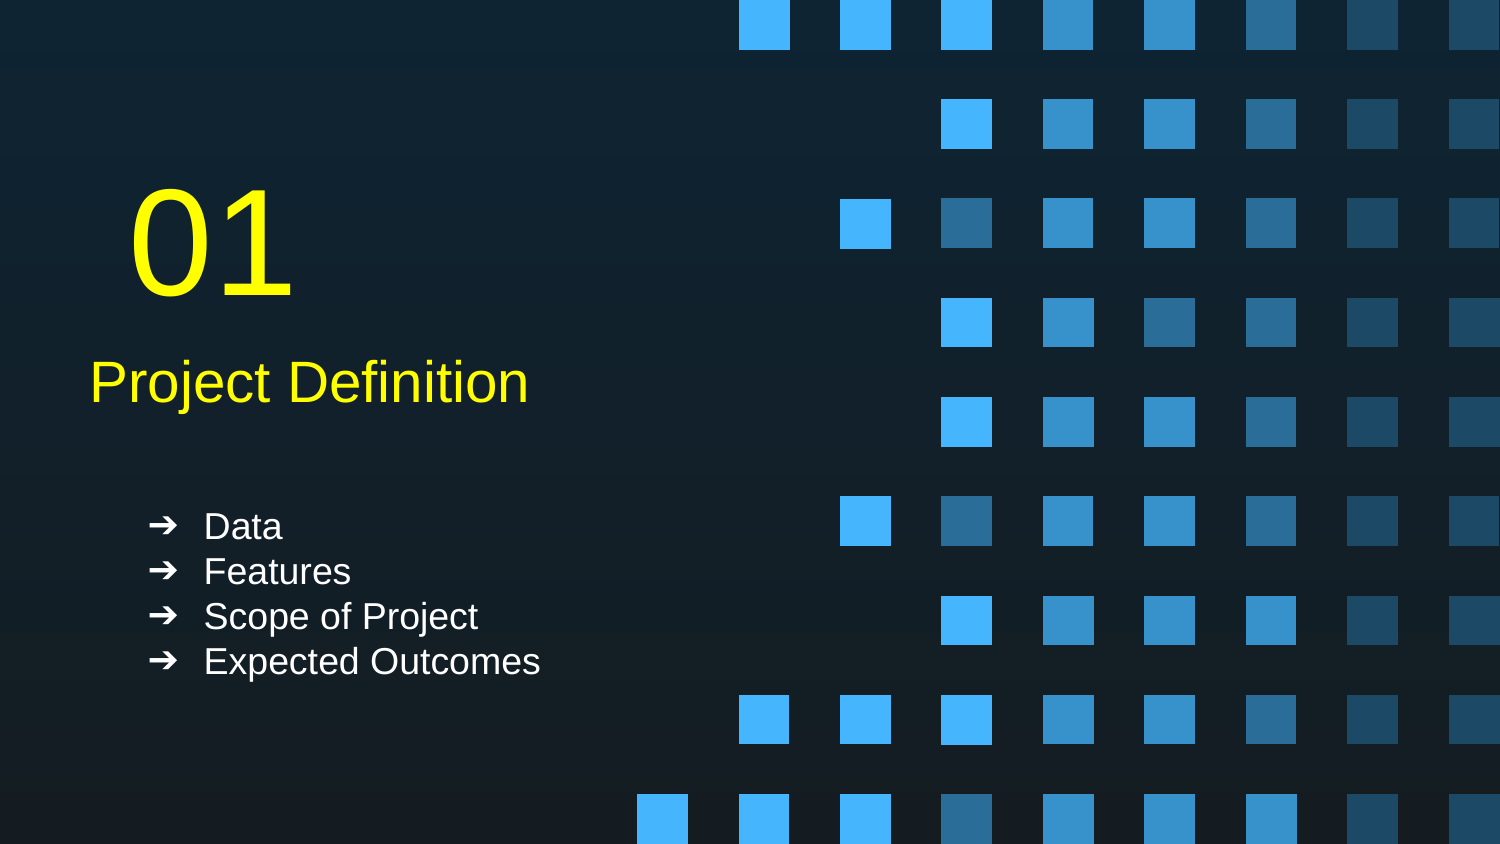

01
# Project Definition
Data
Features
Scope of Project
Expected Outcomes